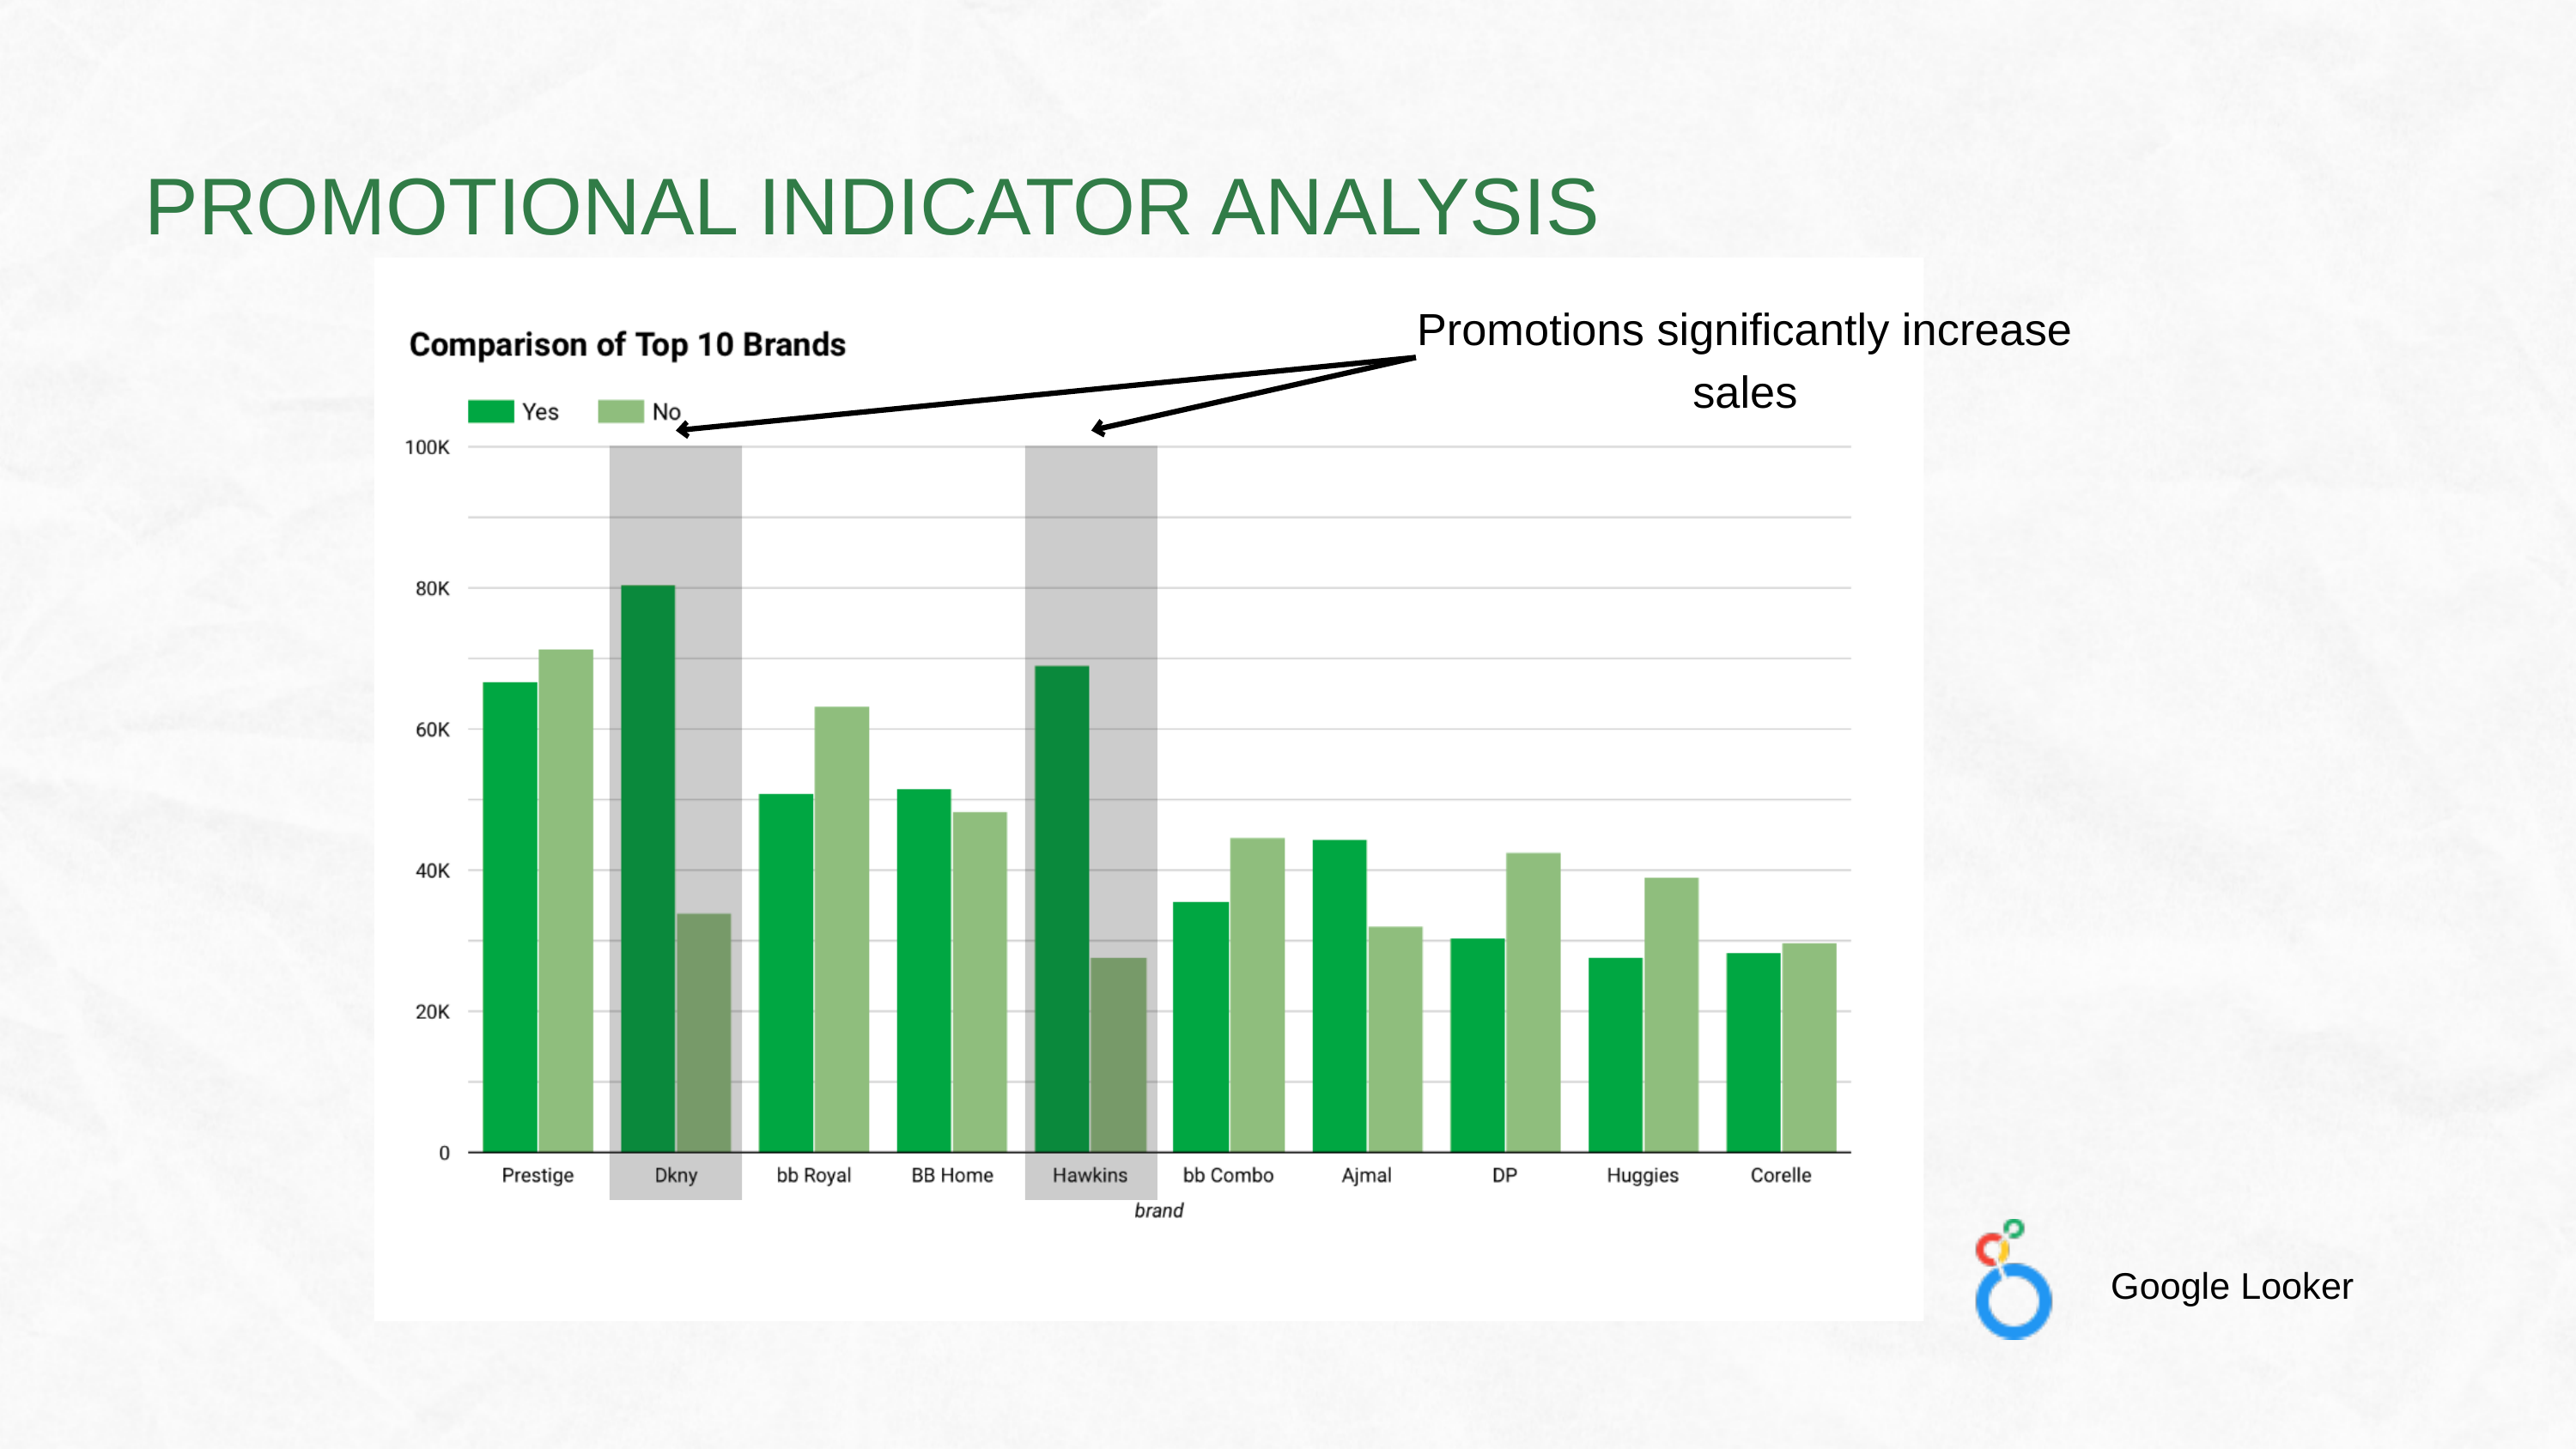

PROMOTIONAL INDICATOR ANALYSIS

Promotions significantly increase sales

Google Looker